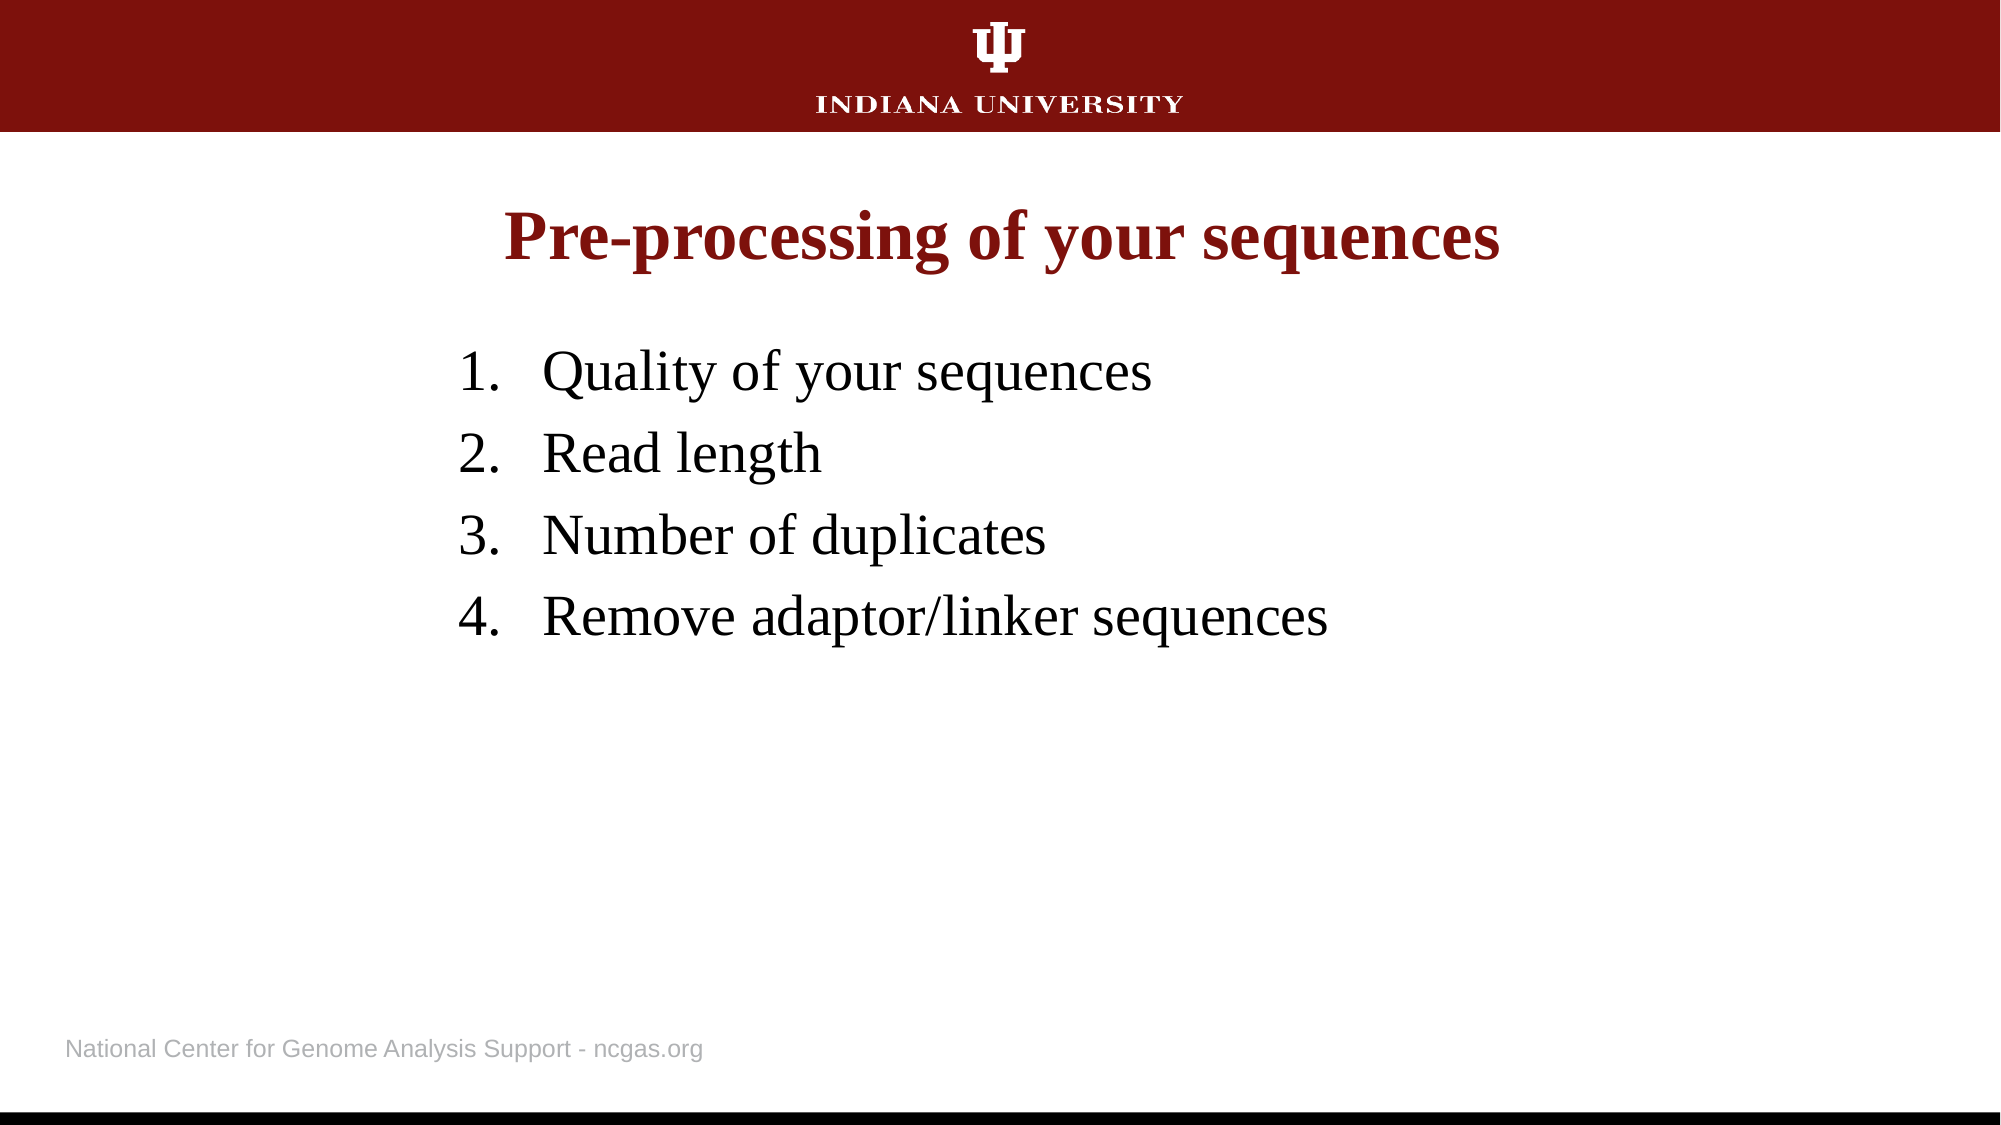

# Pre-processing of your sequences
Quality of your sequences
Read length
Number of duplicates
Remove adaptor/linker sequences

National Center for Genome Analysis Support - ncgas.org